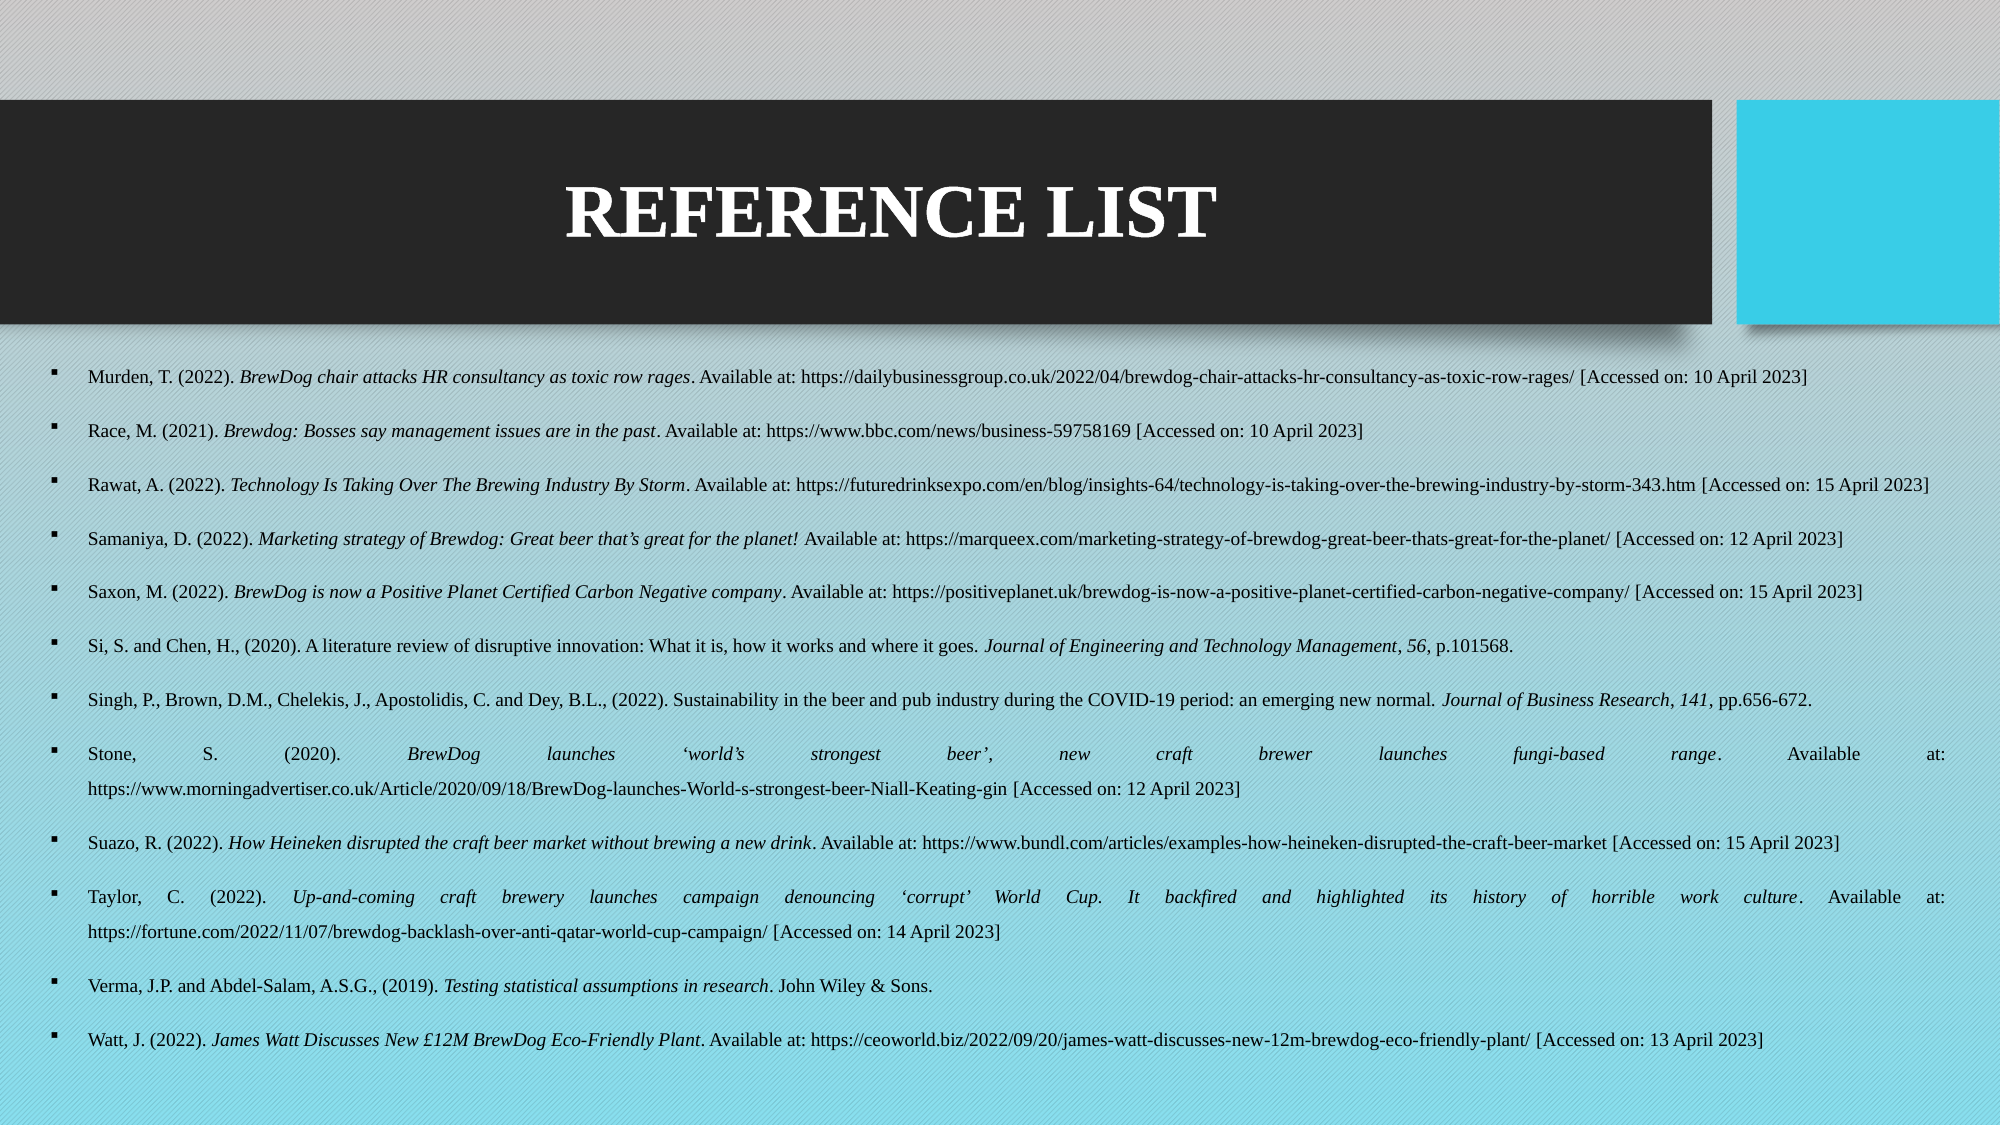

# REFERENCE LIST
Murden, T. (2022). BrewDog chair attacks HR consultancy as toxic row rages. Available at: https://dailybusinessgroup.co.uk/2022/04/brewdog-chair-attacks-hr-consultancy-as-toxic-row-rages/ [Accessed on: 10 April 2023]
Race, M. (2021). Brewdog: Bosses say management issues are in the past. Available at: https://www.bbc.com/news/business-59758169 [Accessed on: 10 April 2023]
Rawat, A. (2022). Technology Is Taking Over The Brewing Industry By Storm. Available at: https://futuredrinksexpo.com/en/blog/insights-64/technology-is-taking-over-the-brewing-industry-by-storm-343.htm [Accessed on: 15 April 2023]
Samaniya, D. (2022). Marketing strategy of Brewdog: Great beer that’s great for the planet! Available at: https://marqueex.com/marketing-strategy-of-brewdog-great-beer-thats-great-for-the-planet/ [Accessed on: 12 April 2023]
Saxon, M. (2022). BrewDog is now a Positive Planet Certified Carbon Negative company. Available at: https://positiveplanet.uk/brewdog-is-now-a-positive-planet-certified-carbon-negative-company/ [Accessed on: 15 April 2023]
Si, S. and Chen, H., (2020). A literature review of disruptive innovation: What it is, how it works and where it goes. Journal of Engineering and Technology Management, 56, p.101568.
Singh, P., Brown, D.M., Chelekis, J., Apostolidis, C. and Dey, B.L., (2022). Sustainability in the beer and pub industry during the COVID-19 period: an emerging new normal. Journal of Business Research, 141, pp.656-672.
Stone, S. (2020). BrewDog launches ‘world’s strongest beer’, new craft brewer launches fungi-based range. Available at: https://www.morningadvertiser.co.uk/Article/2020/09/18/BrewDog-launches-World-s-strongest-beer-Niall-Keating-gin [Accessed on: 12 April 2023]
Suazo, R. (2022). How Heineken disrupted the craft beer market without brewing a new drink. Available at: https://www.bundl.com/articles/examples-how-heineken-disrupted-the-craft-beer-market [Accessed on: 15 April 2023]
Taylor, C. (2022). Up-and-coming craft brewery launches campaign denouncing ‘corrupt’ World Cup. It backfired and highlighted its history of horrible work culture. Available at: https://fortune.com/2022/11/07/brewdog-backlash-over-anti-qatar-world-cup-campaign/ [Accessed on: 14 April 2023]
Verma, J.P. and Abdel-Salam, A.S.G., (2019). Testing statistical assumptions in research. John Wiley & Sons.
Watt, J. (2022). James Watt Discusses New £12M BrewDog Eco-Friendly Plant. Available at: https://ceoworld.biz/2022/09/20/james-watt-discusses-new-12m-brewdog-eco-friendly-plant/ [Accessed on: 13 April 2023]